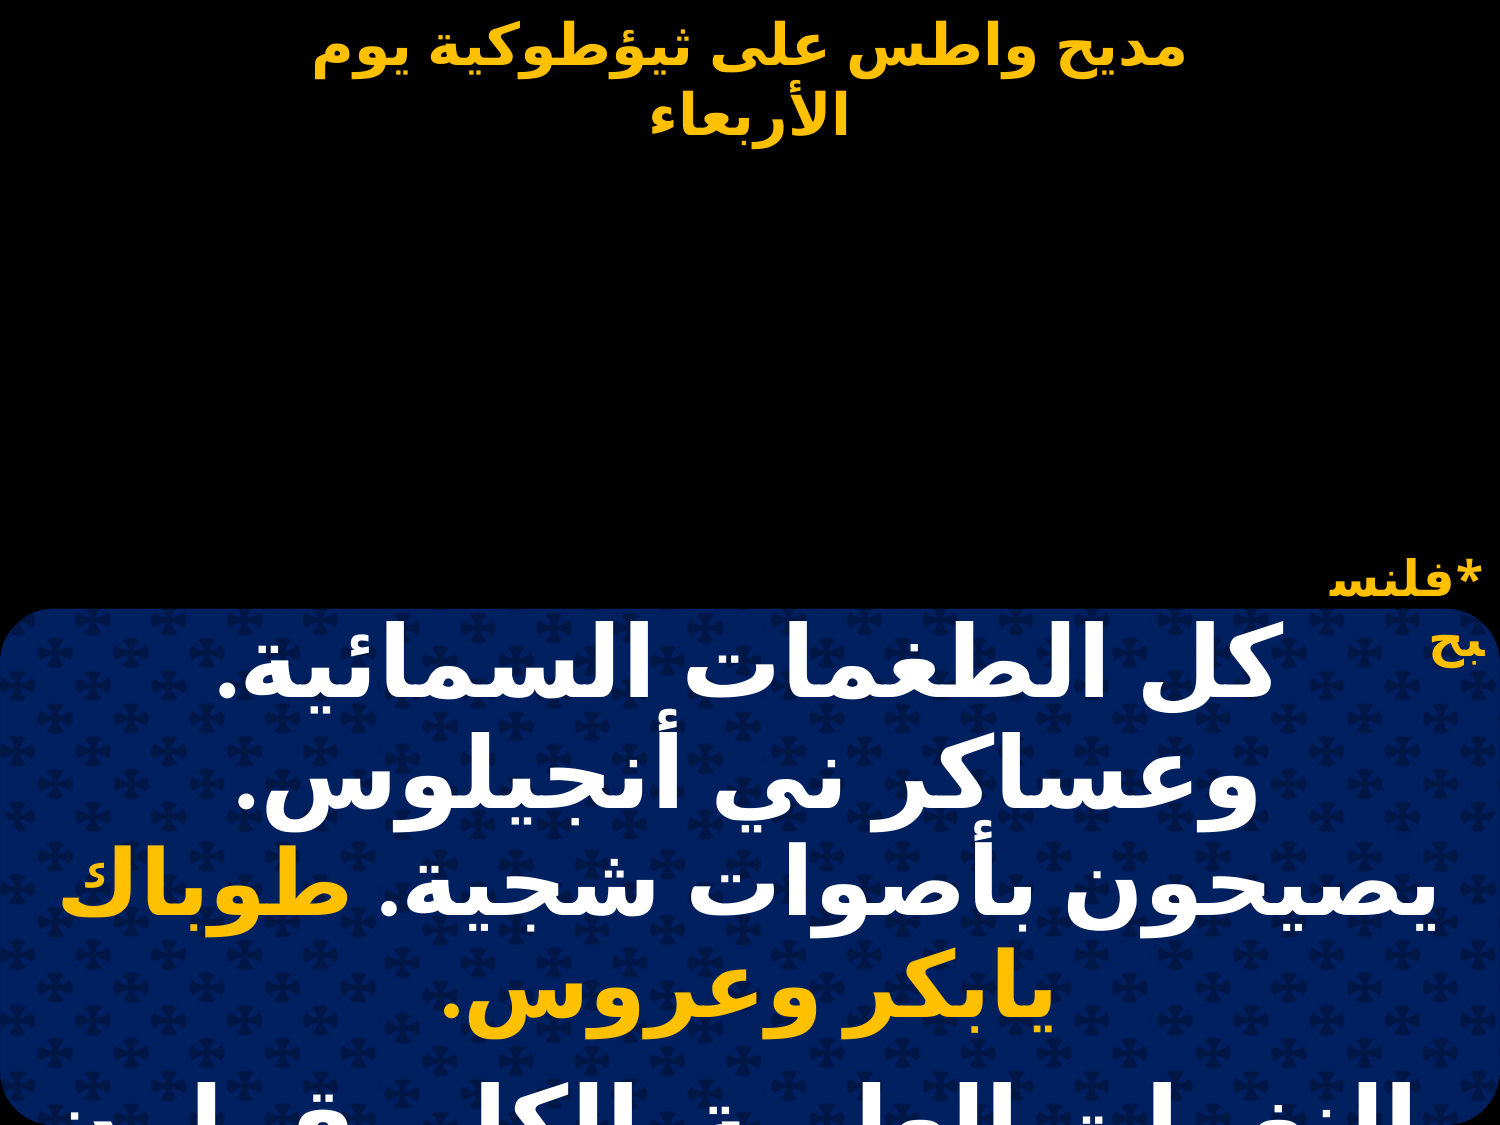

# مديح واطس على ثيؤطوكية يوم الأربعاء
*فلنسبح
| كل الطغمات السمائية. وعساكر ني أنجيلوس. يصيحون بأصوات شجية. طوباك يابكر وعروس. |
| --- |
|  |
| بالنغمات العلوية. الكل يقولون مارين هوس\*. ويصيحون بلغات بهية. طوباك يابكر وعروس. |